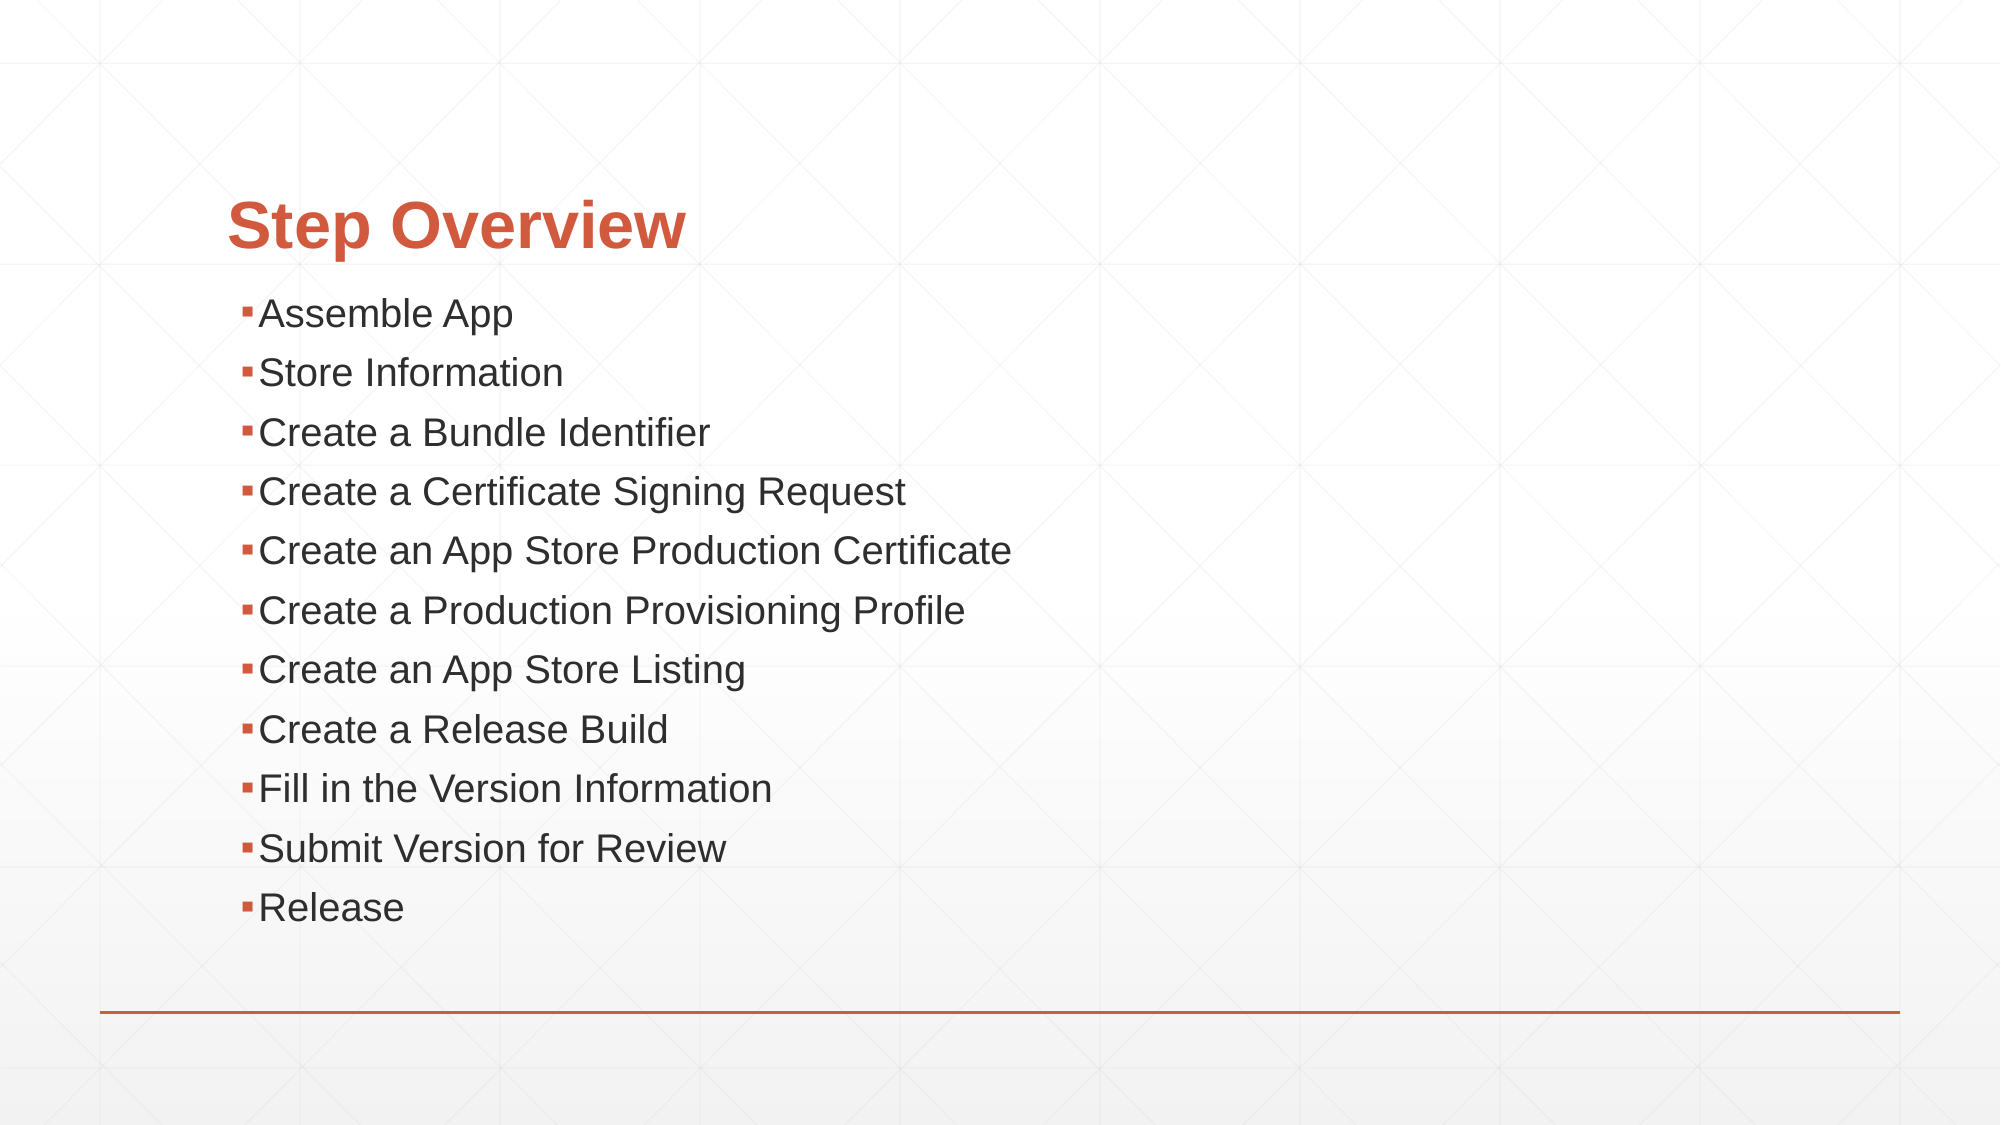

# Step Overview
 Assemble App
 Store Information
 Create a Bundle Identifier
 Create a Certificate Signing Request
 Create an App Store Production Certificate
 Create a Production Provisioning Profile
 Create an App Store Listing
 Create a Release Build
 Fill in the Version Information
 Submit Version for Review
 Release